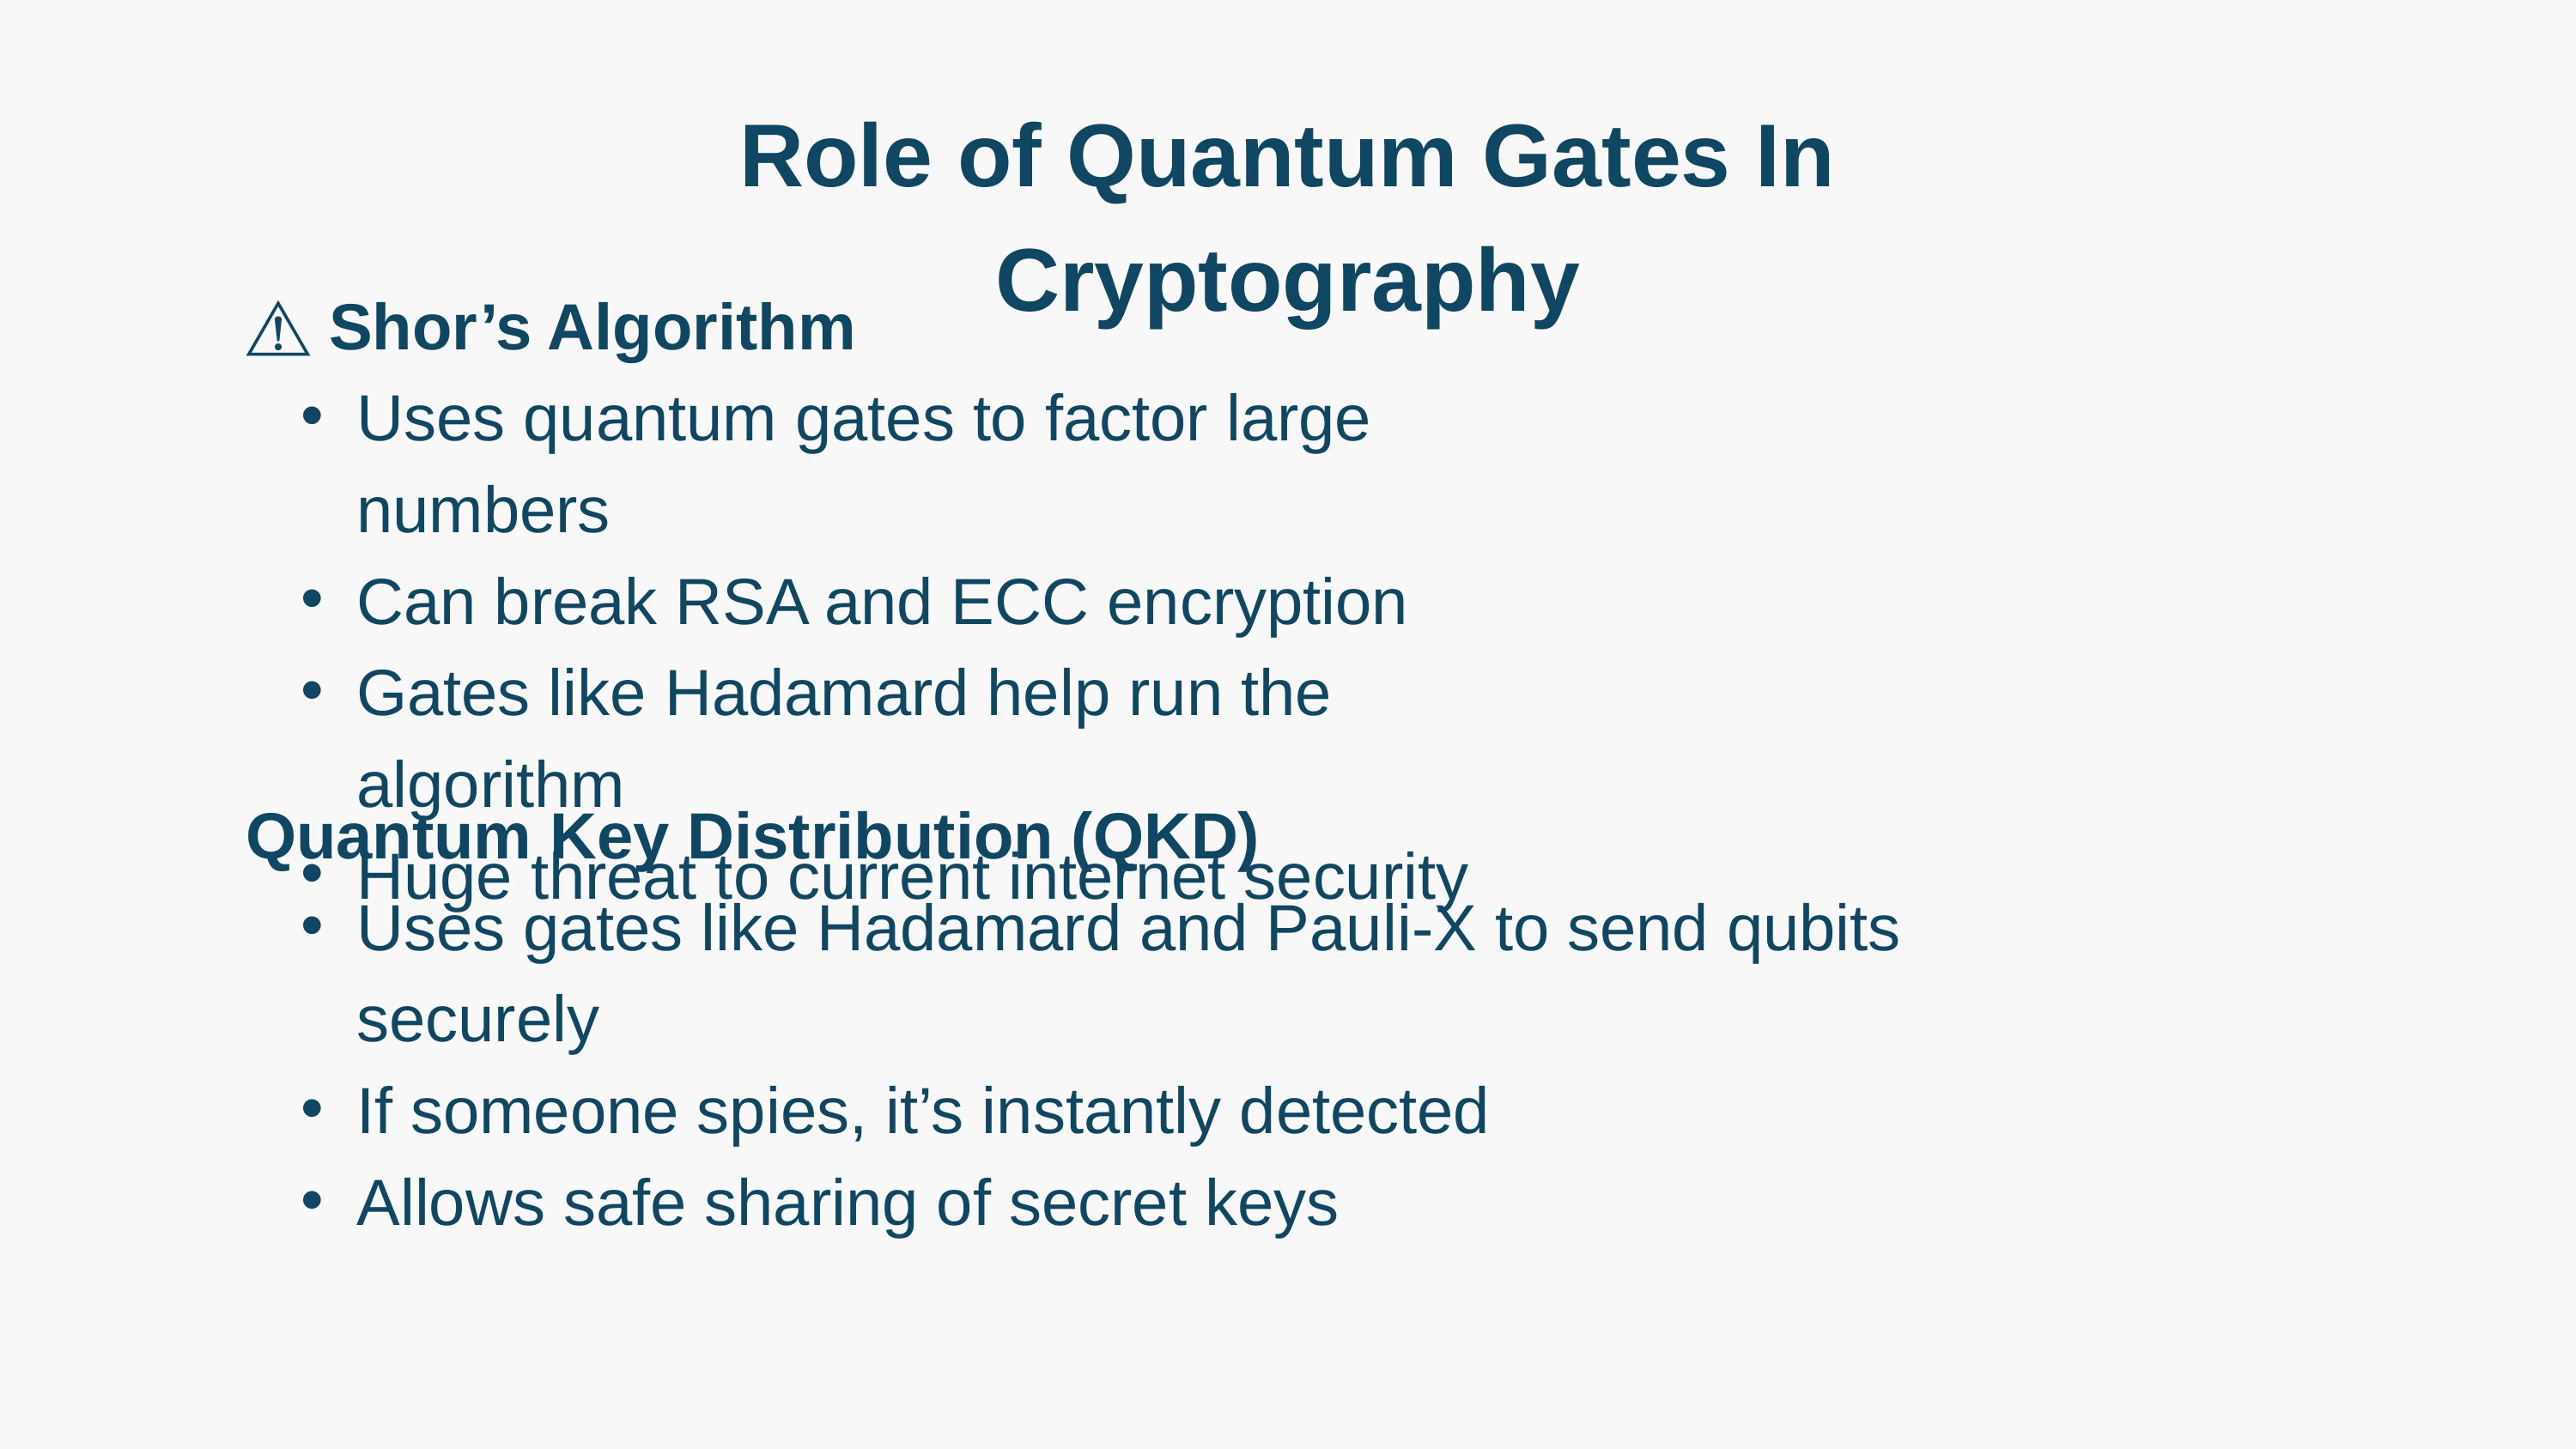

Role of Quantum Gates In Cryptography
⚠️ Shor’s Algorithm
Uses quantum gates to factor large numbers
Can break RSA and ECC encryption
Gates like Hadamard help run the algorithm
Huge threat to current internet security

Quantum Key Distribution (QKD)
Uses gates like Hadamard and Pauli-X to send qubits securely
If someone spies, it’s instantly detected
Allows safe sharing of secret keys